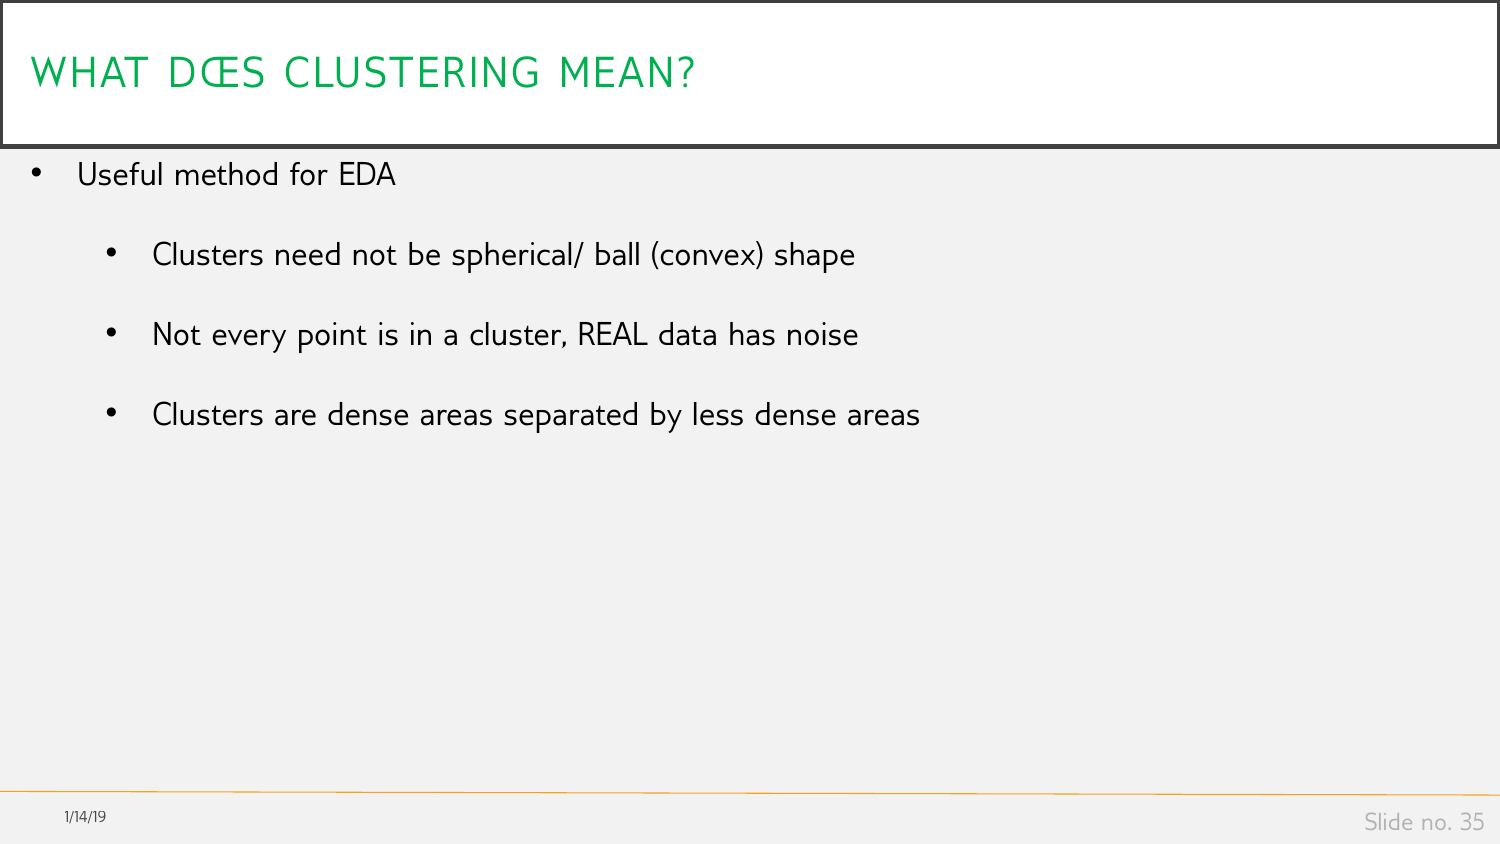

# What does clustering mean?
Useful method for EDA

Clusters need not be spherical/ ball (convex) shape

Not every point is in a cluster, REAL data has noise

Clusters are dense areas separated by less dense areas

1/14/19
Slide no. 35